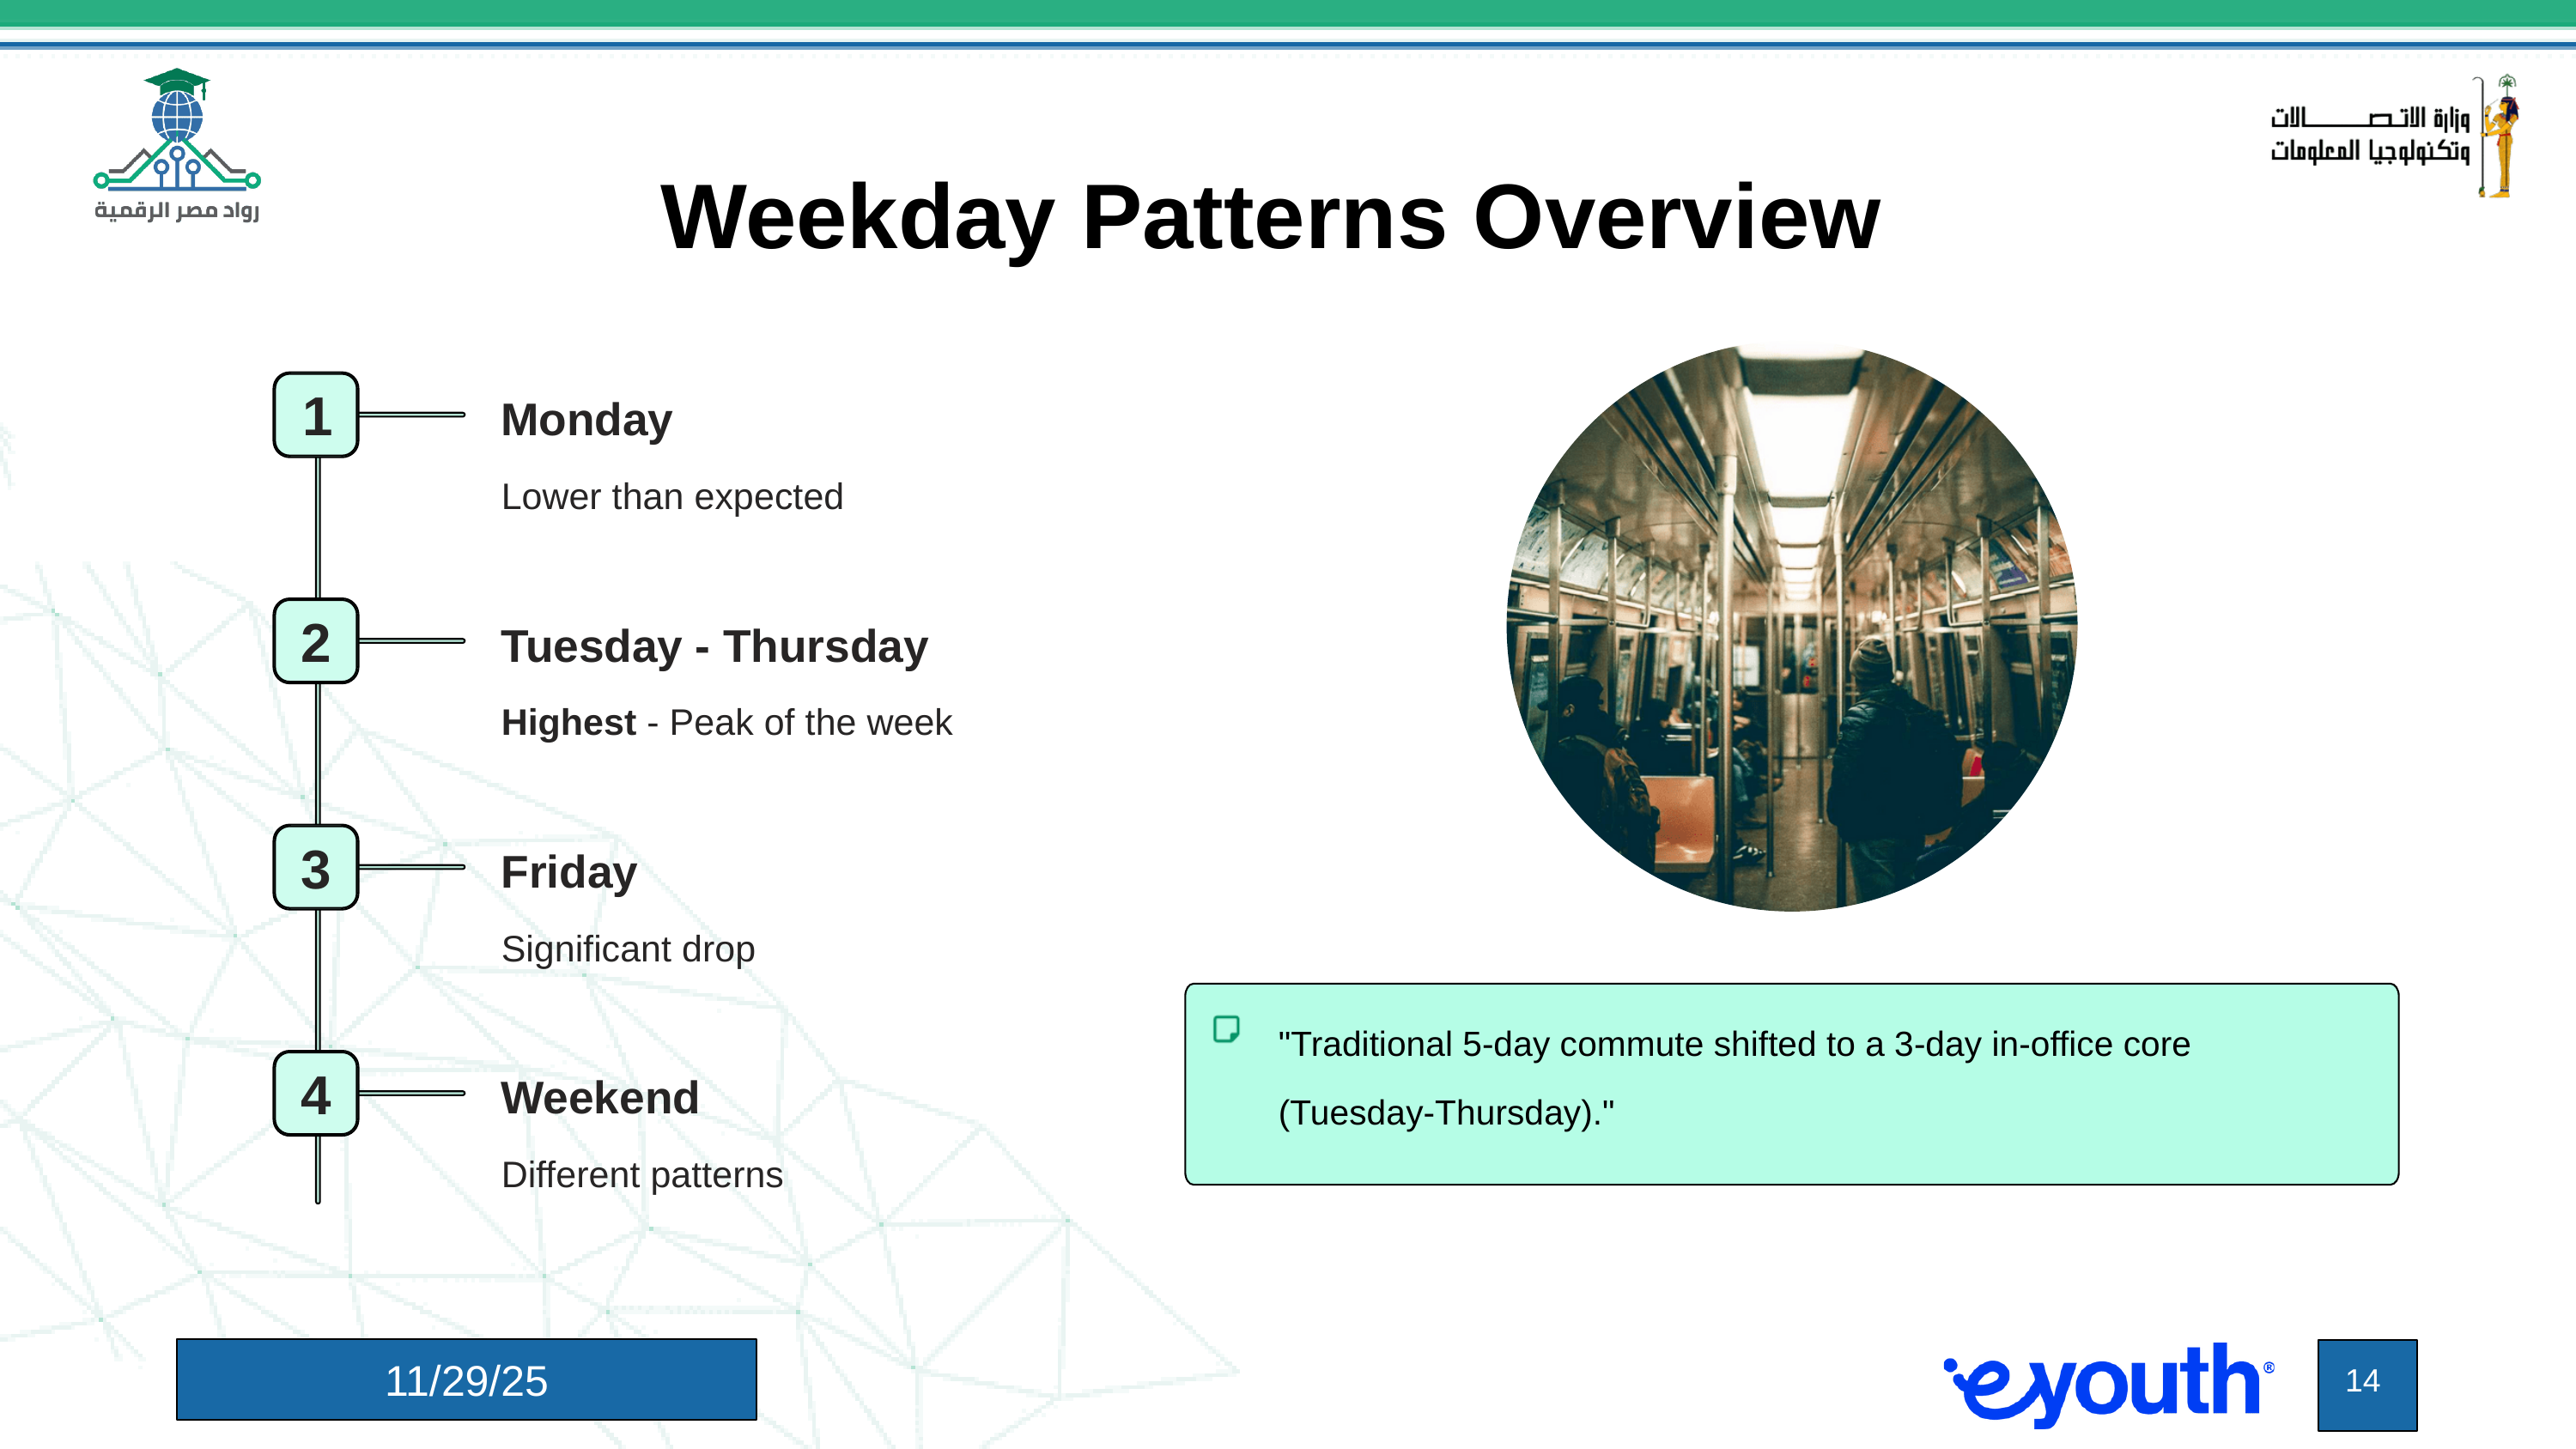

Weekday Patterns Overview

Monday
1

Lower than expected

Tuesday - Thursday
2

Highest - Peak of the week

Friday
3

Significant drop

"Traditional 5-day commute shifted to a 3-day in-office core (Tuesday-Thursday)."

Weekend
4

Different patterns

11/29/25

14